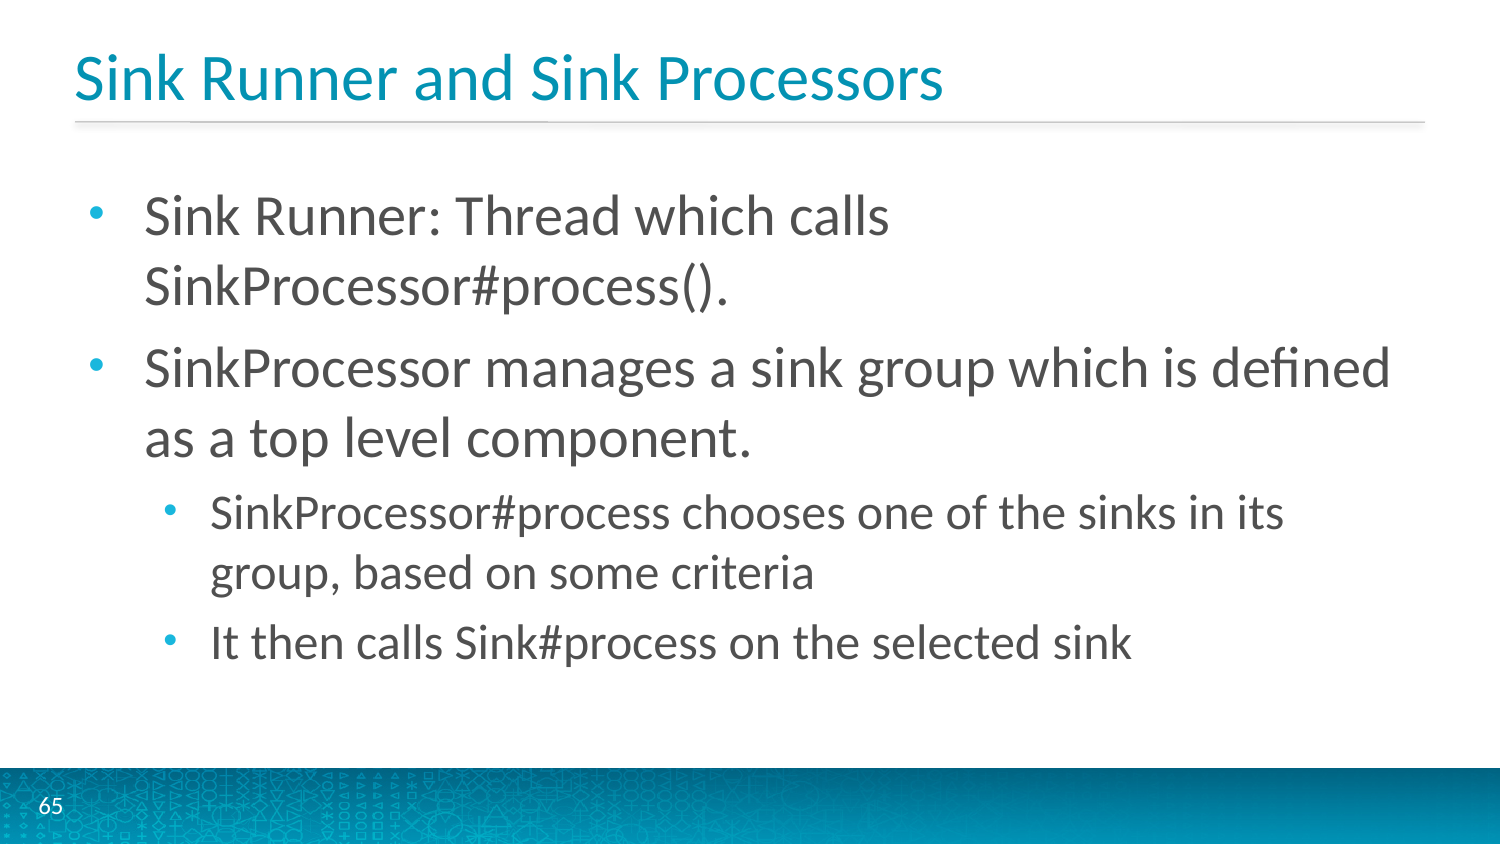

# Sink Runner and Sink Processors
Sink Runner: Thread which calls SinkProcessor#process().
SinkProcessor manages a sink group which is defined as a top level component.
SinkProcessor#process chooses one of the sinks in its group, based on some criteria
It then calls Sink#process on the selected sink

65